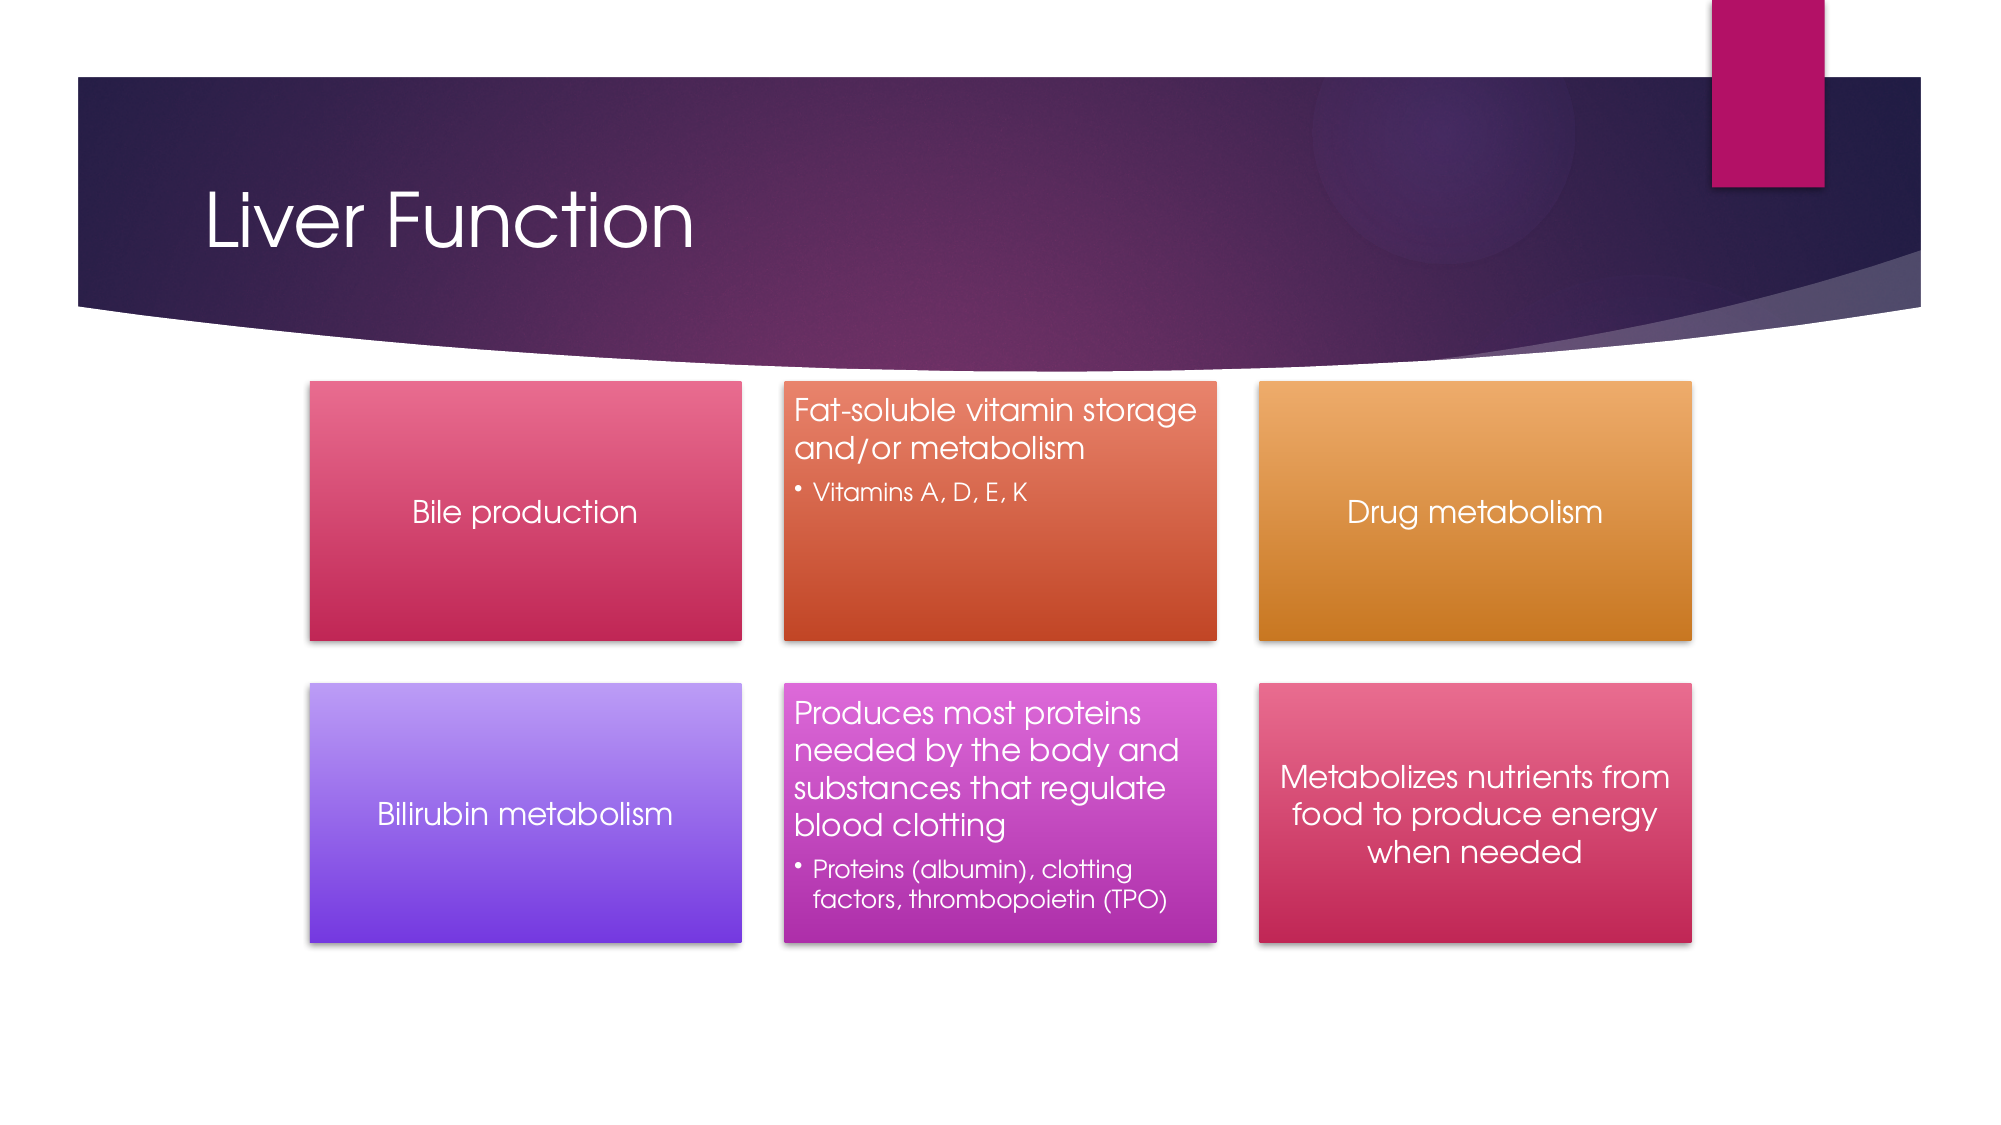

# Liver Function
Bile production
Fat-soluble vitamin storage and/or metabolism
Vitamins A, D, E, K
Drug metabolism
Bilirubin metabolism
Produces most proteins needed by the body and substances that regulate blood clotting
Proteins (albumin), clotting factors, thrombopoietin (TPO)
Metabolizes nutrients from food to produce energy when needed